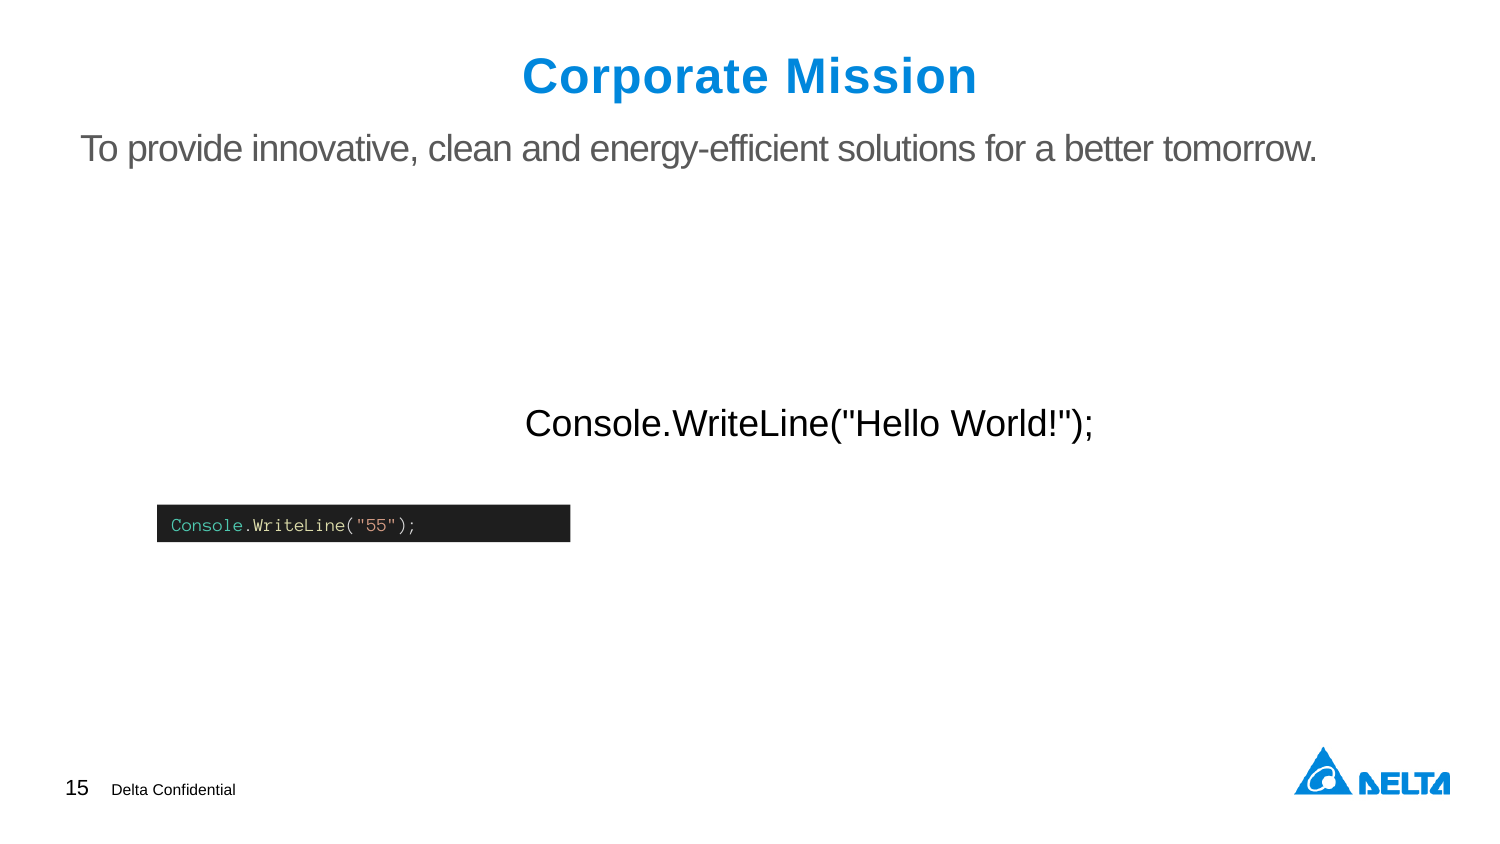

# Corporate Mission
To provide innovative, clean and energy-efficient solutions for a better tomorrow.
Console.WriteLine("Hello World!");
Console.WriteLine("55");
15
Delta Confidential